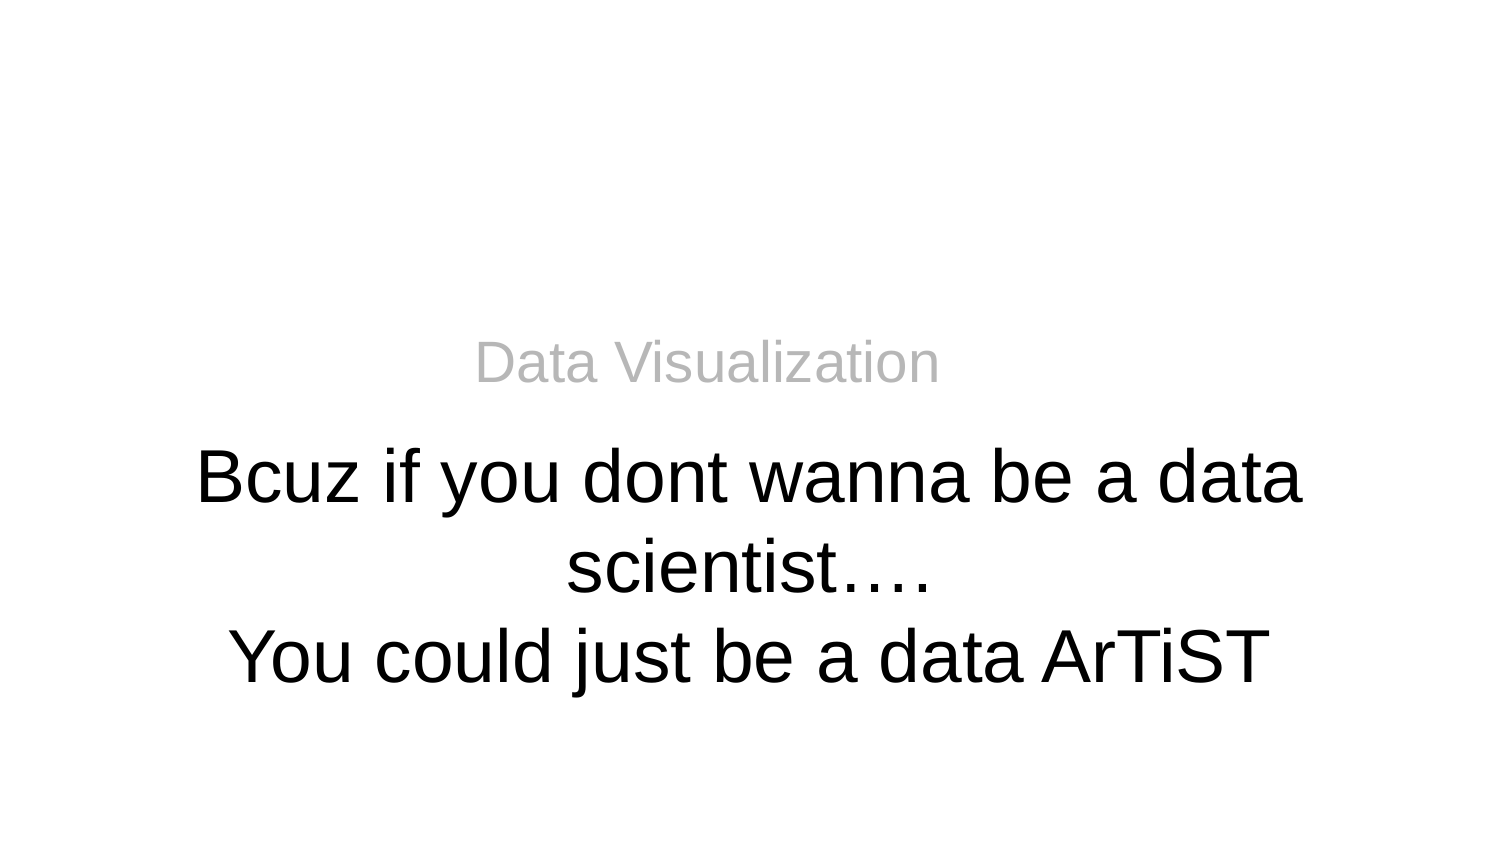

# Data Visualization
Bcuz if you dont wanna be a data scientist….
You could just be a data ArTiST